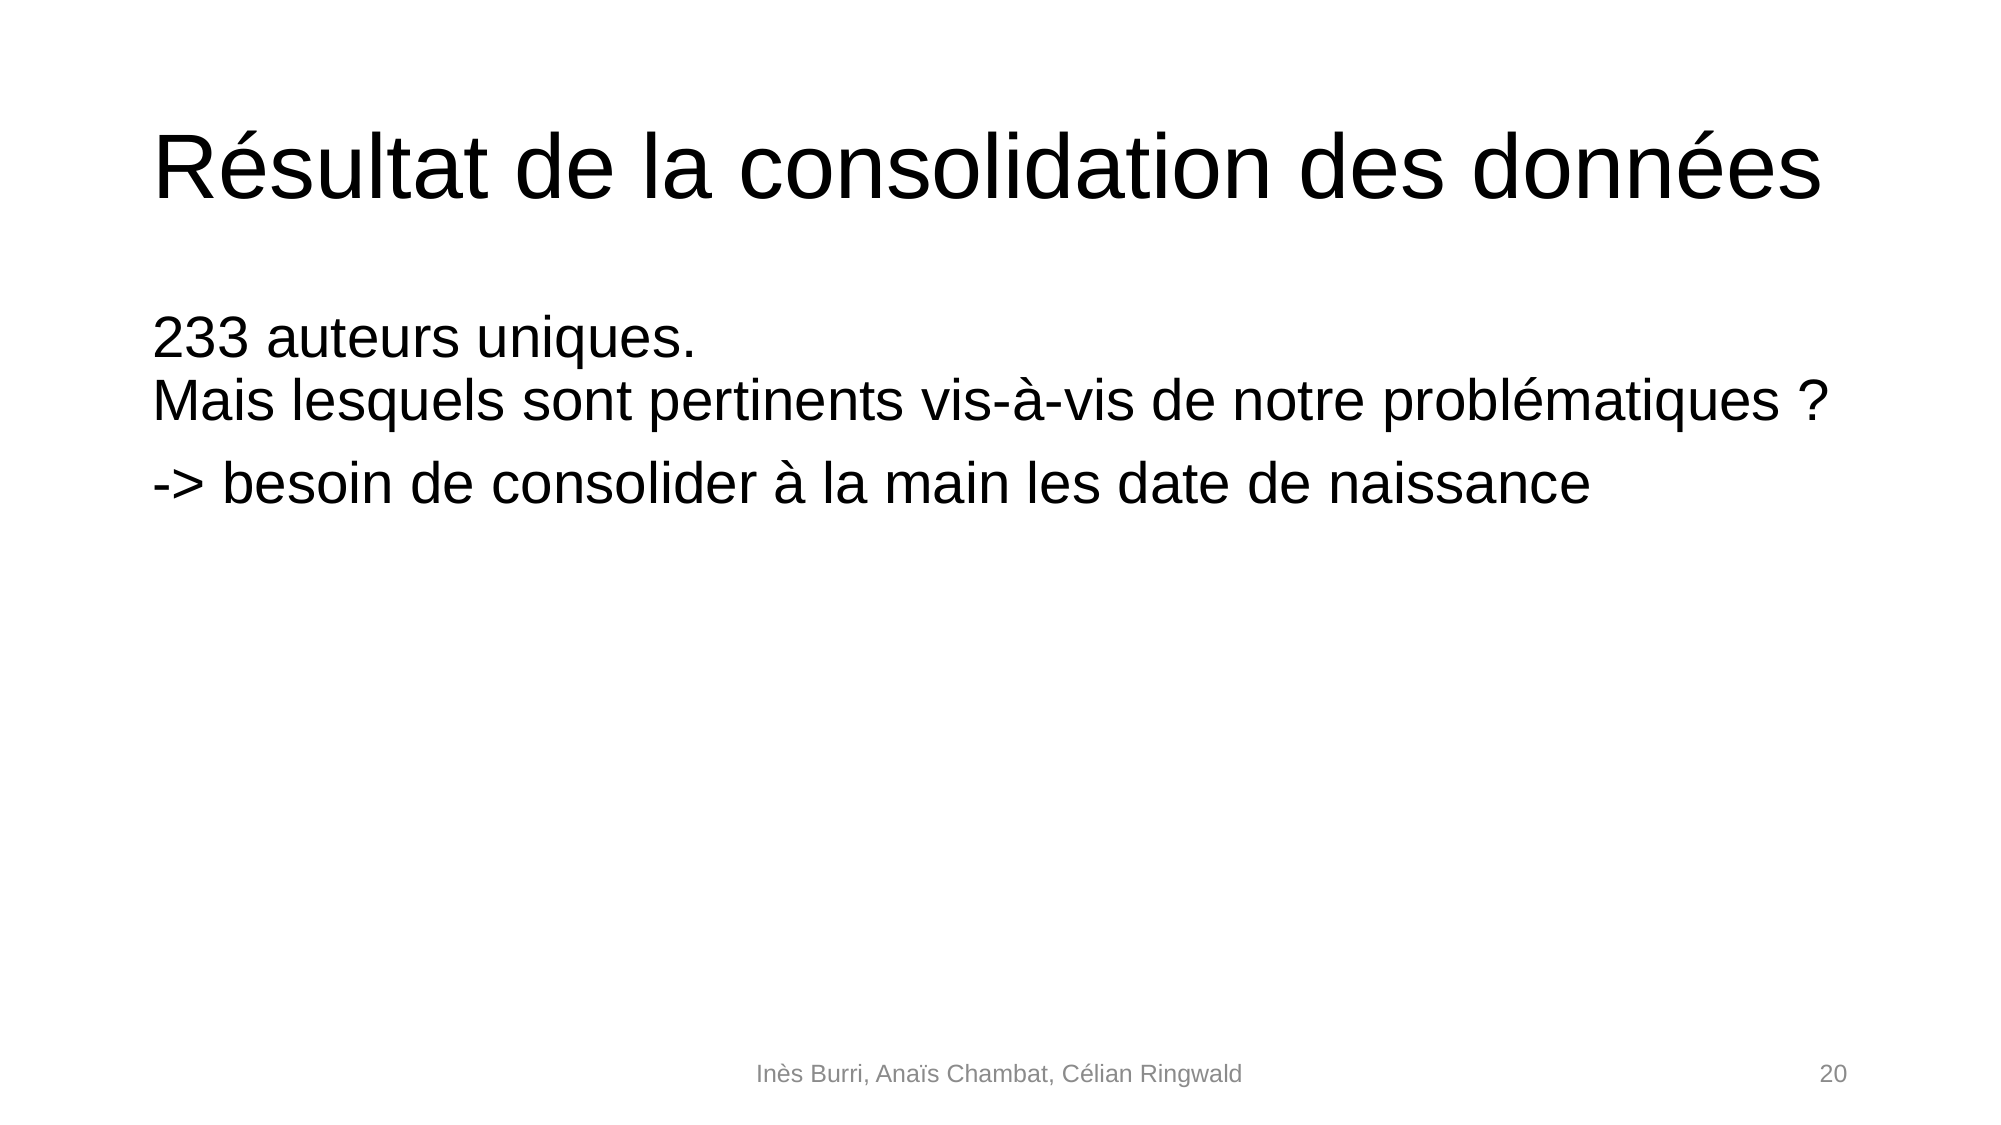

# Résultat de la consolidation des données
233 auteurs uniques.
Mais lesquels sont pertinents vis-à-vis de notre problématiques ?
-> besoin de consolider à la main les date de naissance
Inès Burri, Anaïs Chambat, Célian Ringwald
20